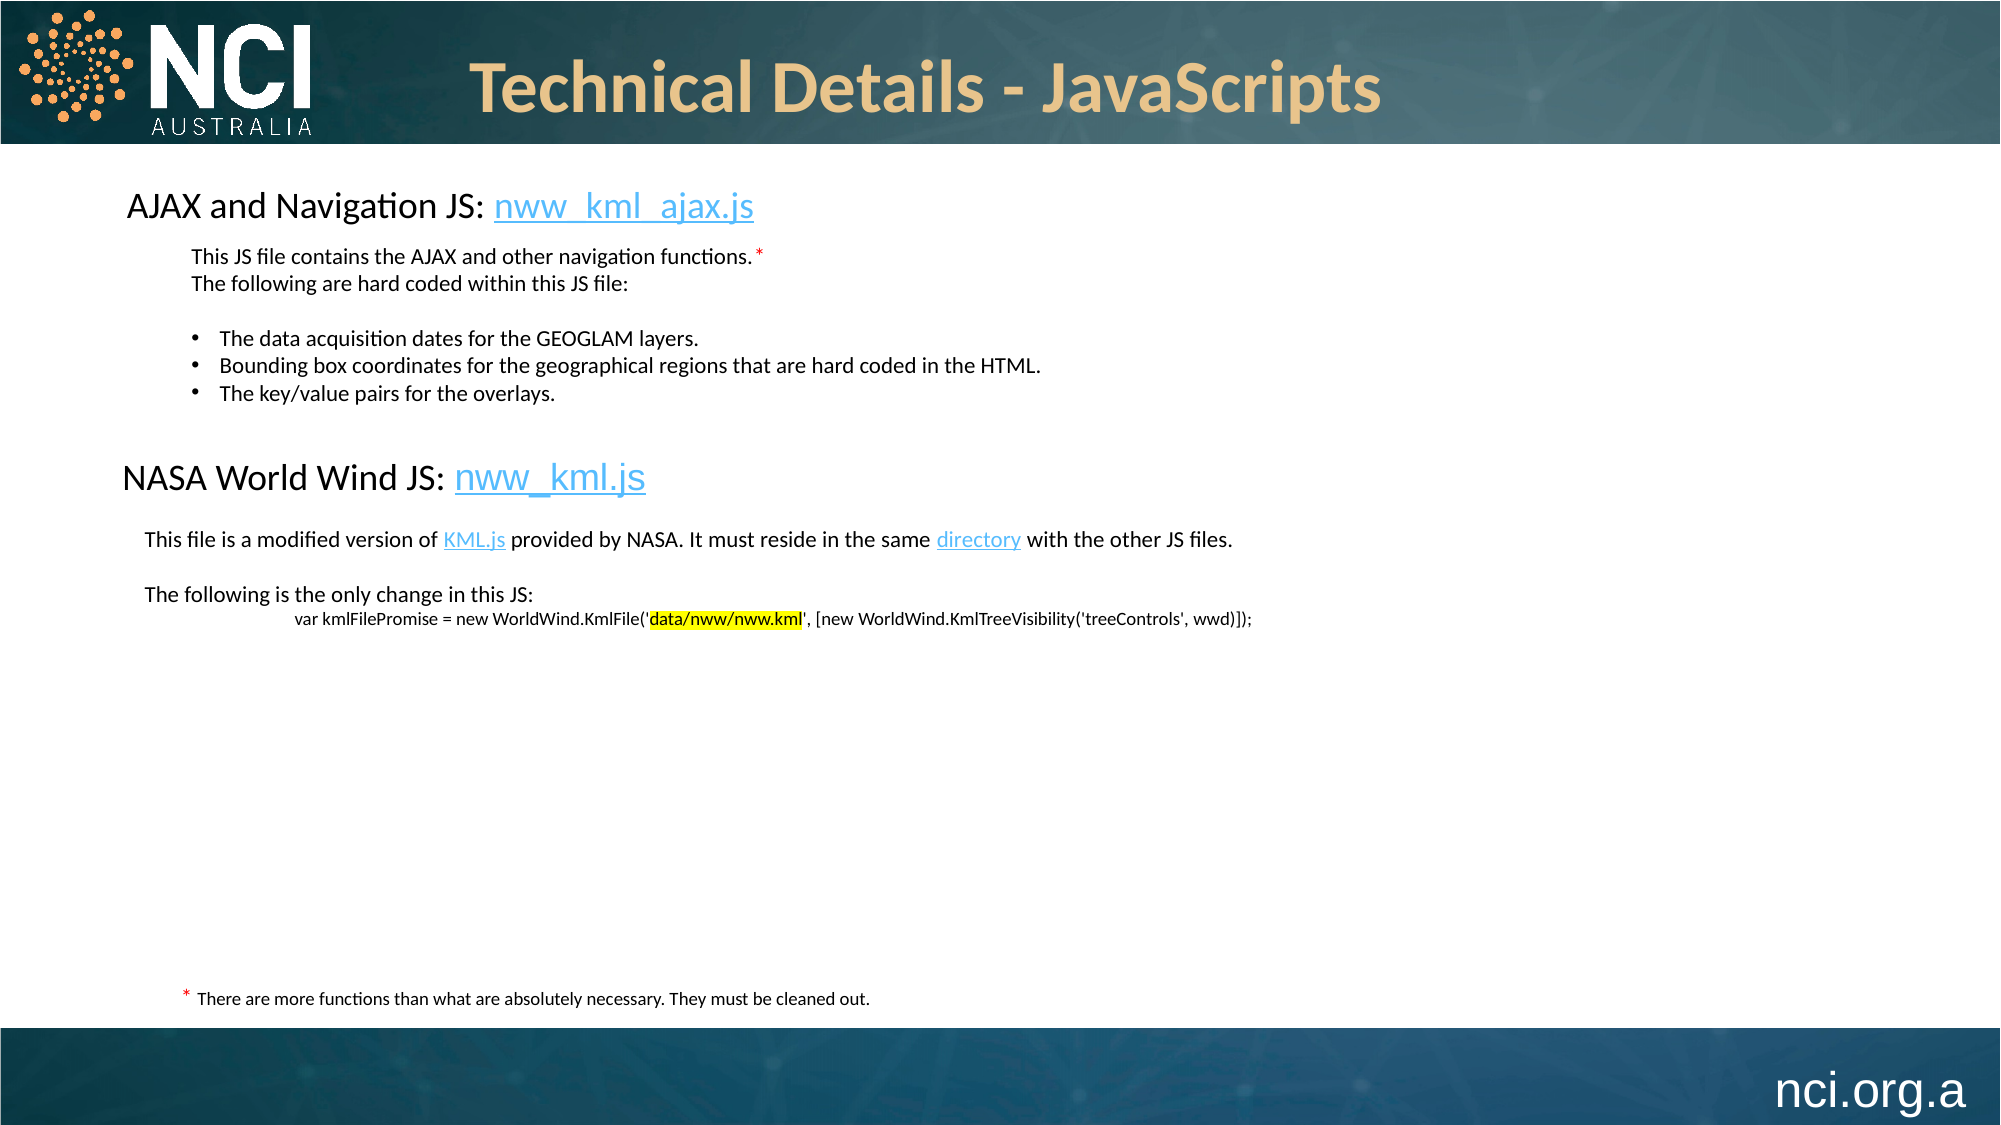

Technical Details - JavaScripts
AJAX and Navigation JS: nww_kml_ajax.js
This JS file contains the AJAX and other navigation functions.*
The following are hard coded within this JS file:

The data acquisition dates for the GEOGLAM layers.
Bounding box coordinates for the geographical regions that are hard coded in the HTML.
The key/value pairs for the overlays.
NASA World Wind JS: nww_kml.js
This file is a modified version of KML.js provided by NASA. It must reside in the same directory with the other JS files.

The following is the only change in this JS:
	var kmlFilePromise = new WorldWind.KmlFile('data/nww/nww.kml', [new WorldWind.KmlTreeVisibility('treeControls', wwd)]);
* There are more functions than what are absolutely necessary. They must be cleaned out.